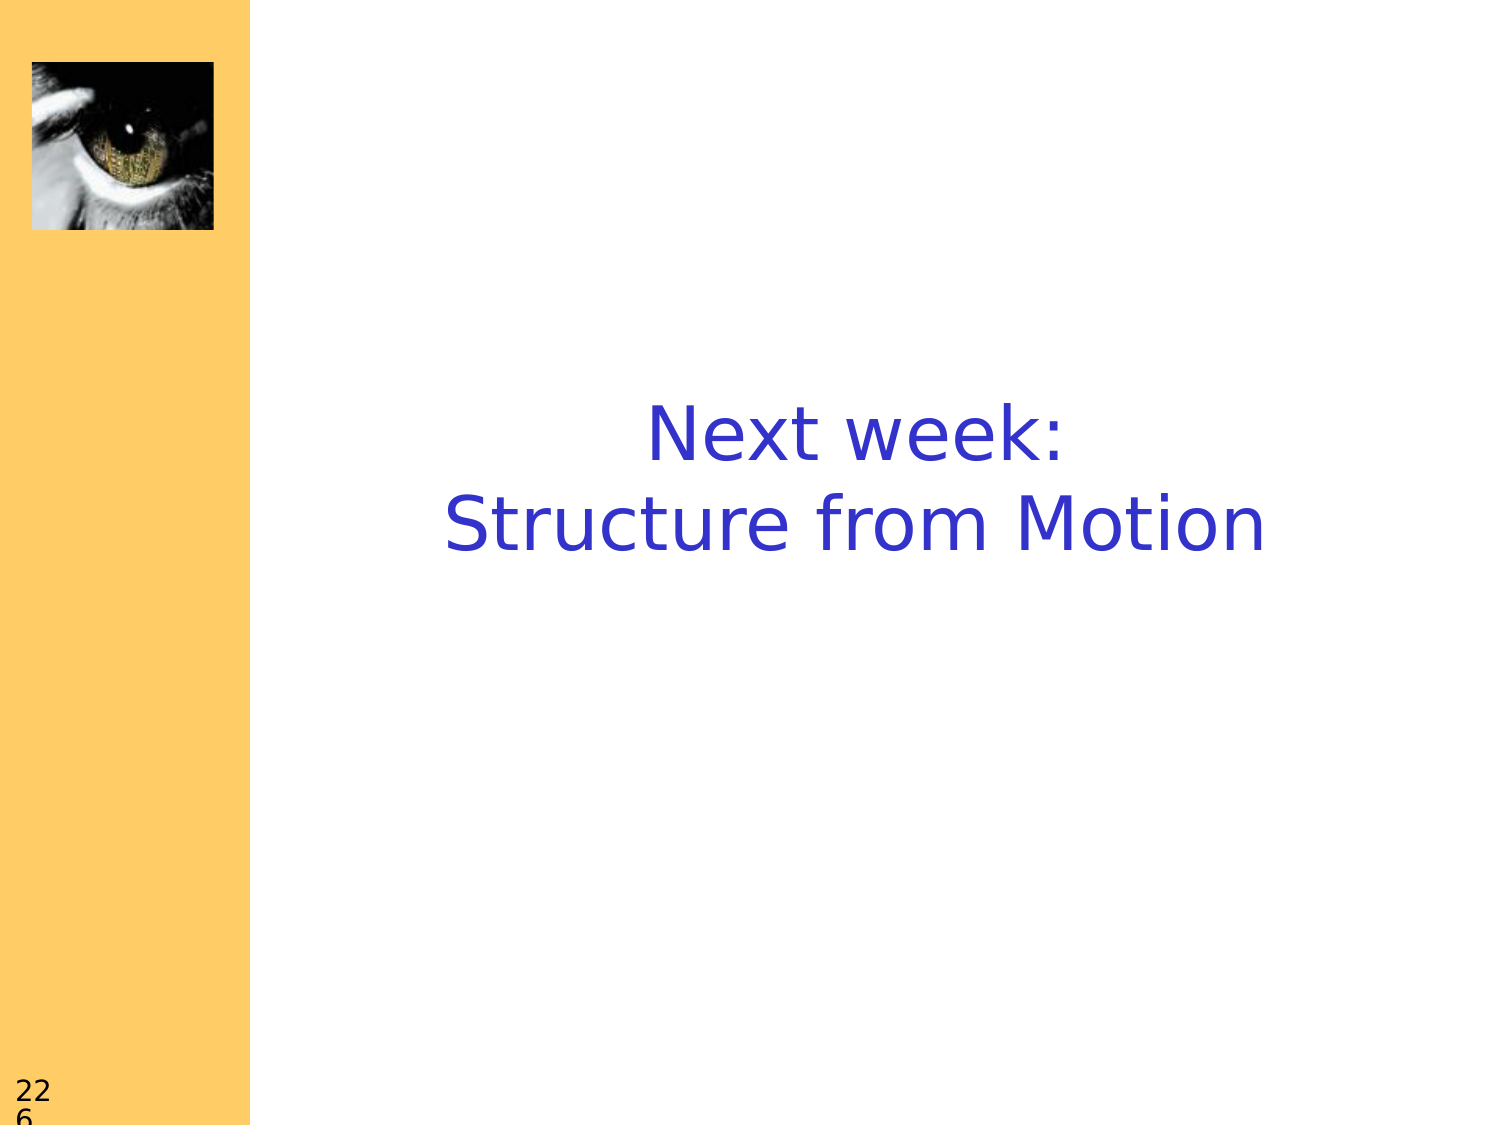

# Next week: Structure from Motion
226